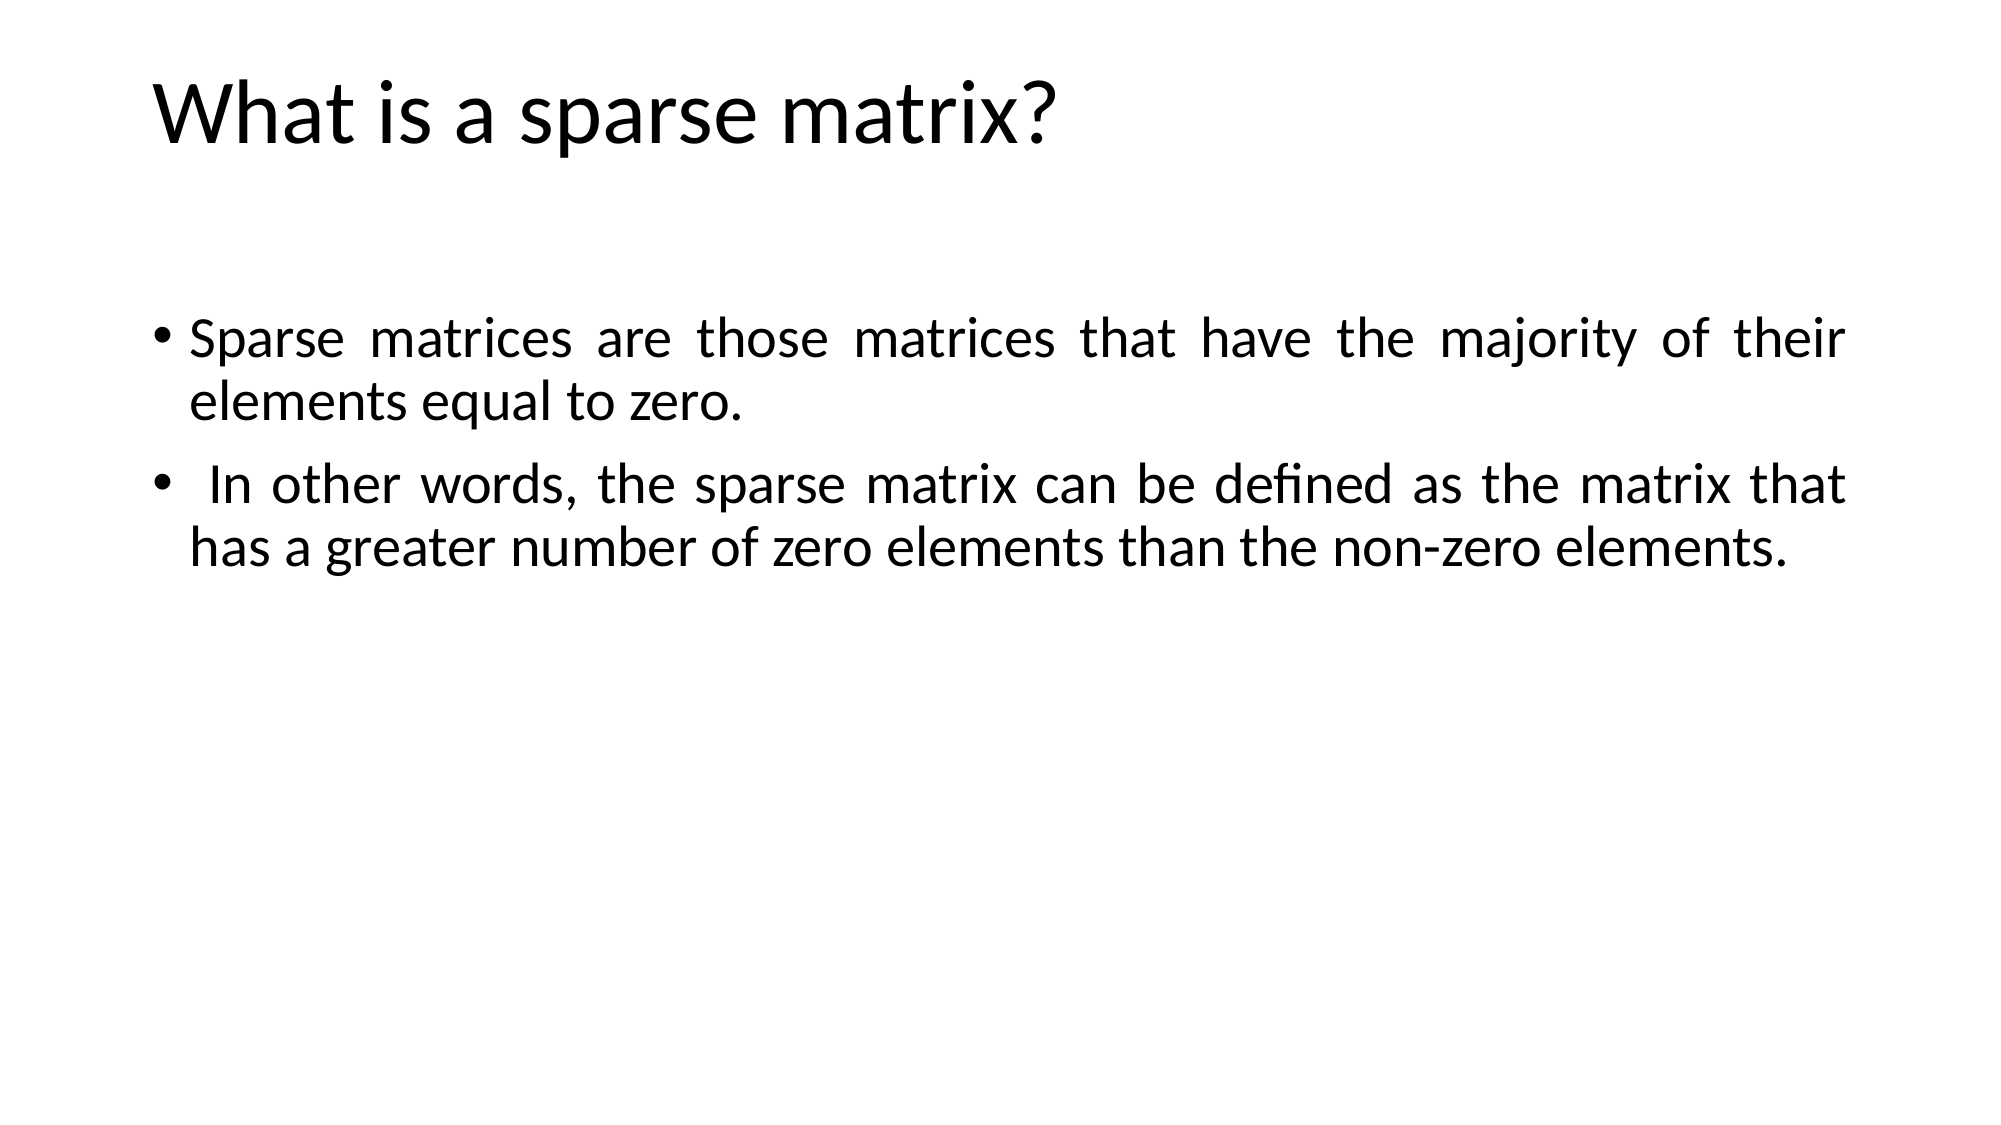

What is a sparse matrix?
Sparse matrices are those matrices that have the majority of their elements equal to zero.
 In other words, the sparse matrix can be defined as the matrix that has a greater number of zero elements than the non-zero elements.